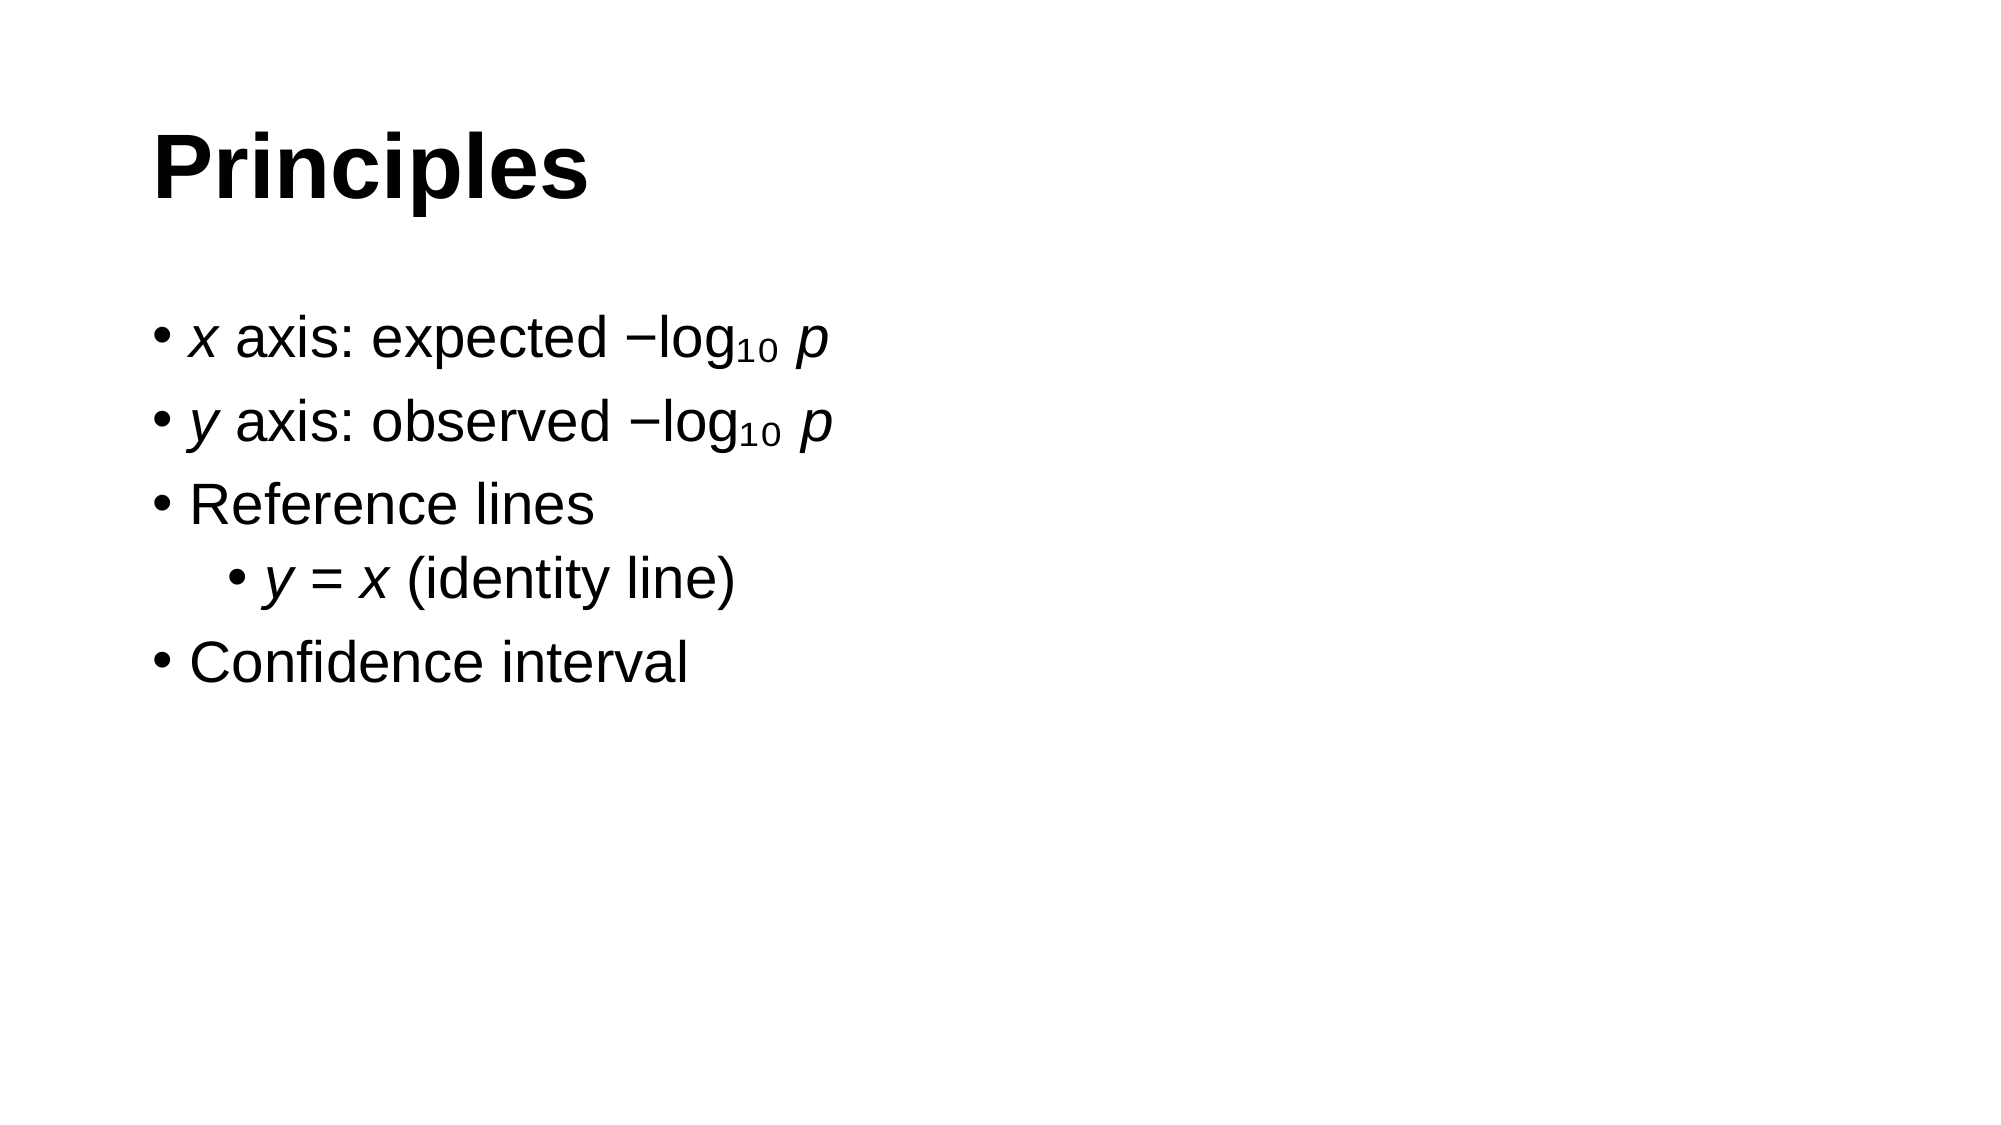

# Principles
x axis: expected −log₁₀ p
y axis: observed −log₁₀ p
Reference lines
y = x (identity line)
Confidence interval